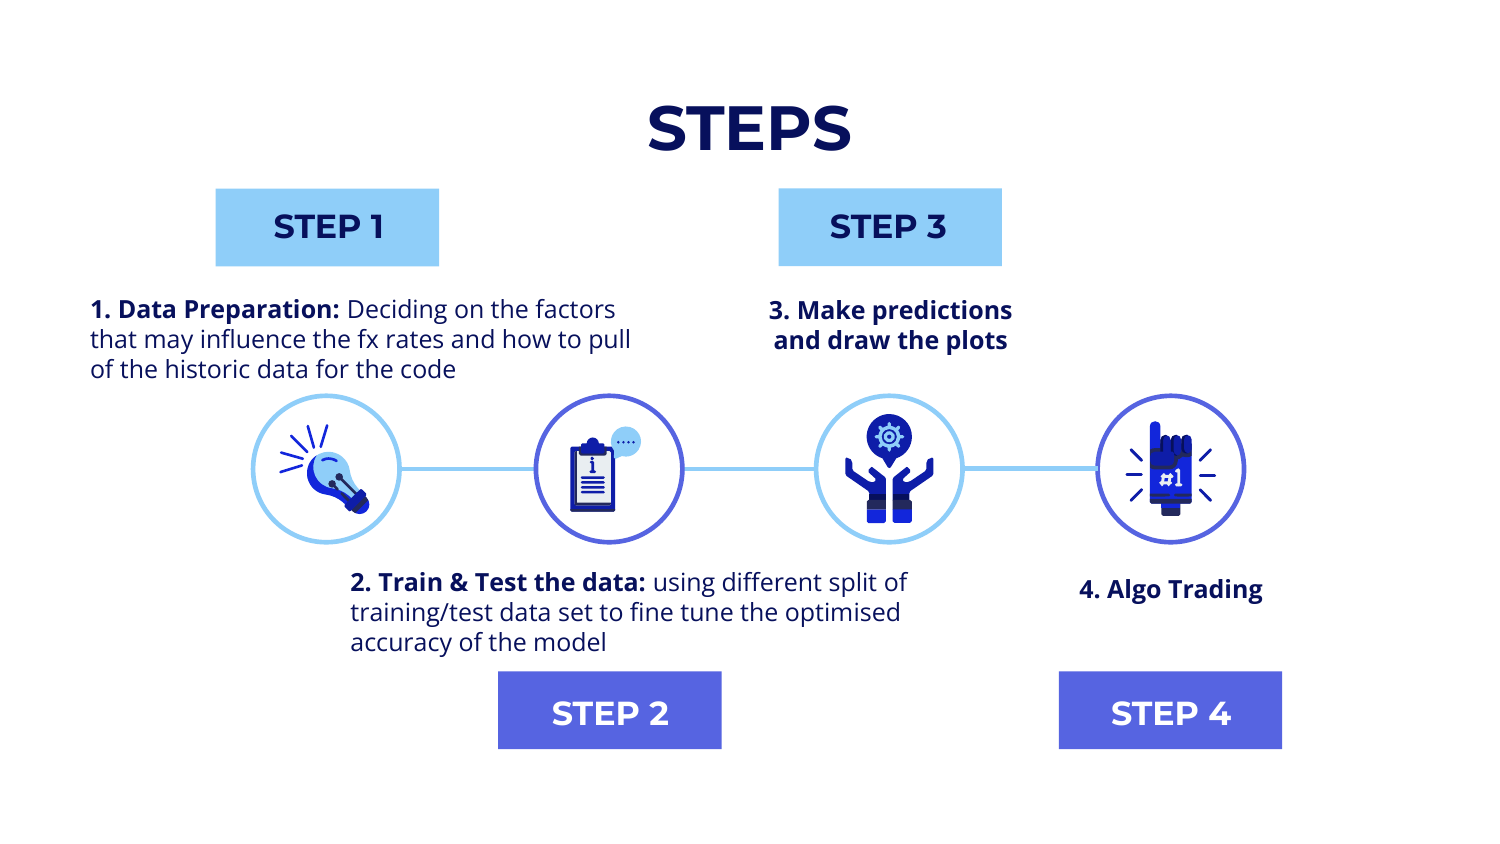

# STEPS

STEP 3
STEP 1
1. Data Preparation: Deciding on the factors that may influence the fx rates and how to pull of the historic data for the code
3. Make predictions and draw the plots

2. Train & Test the data: using different split of training/test data set to fine tune the optimised accuracy of the model

4. Algo Trading

STEP 2
STEP 4